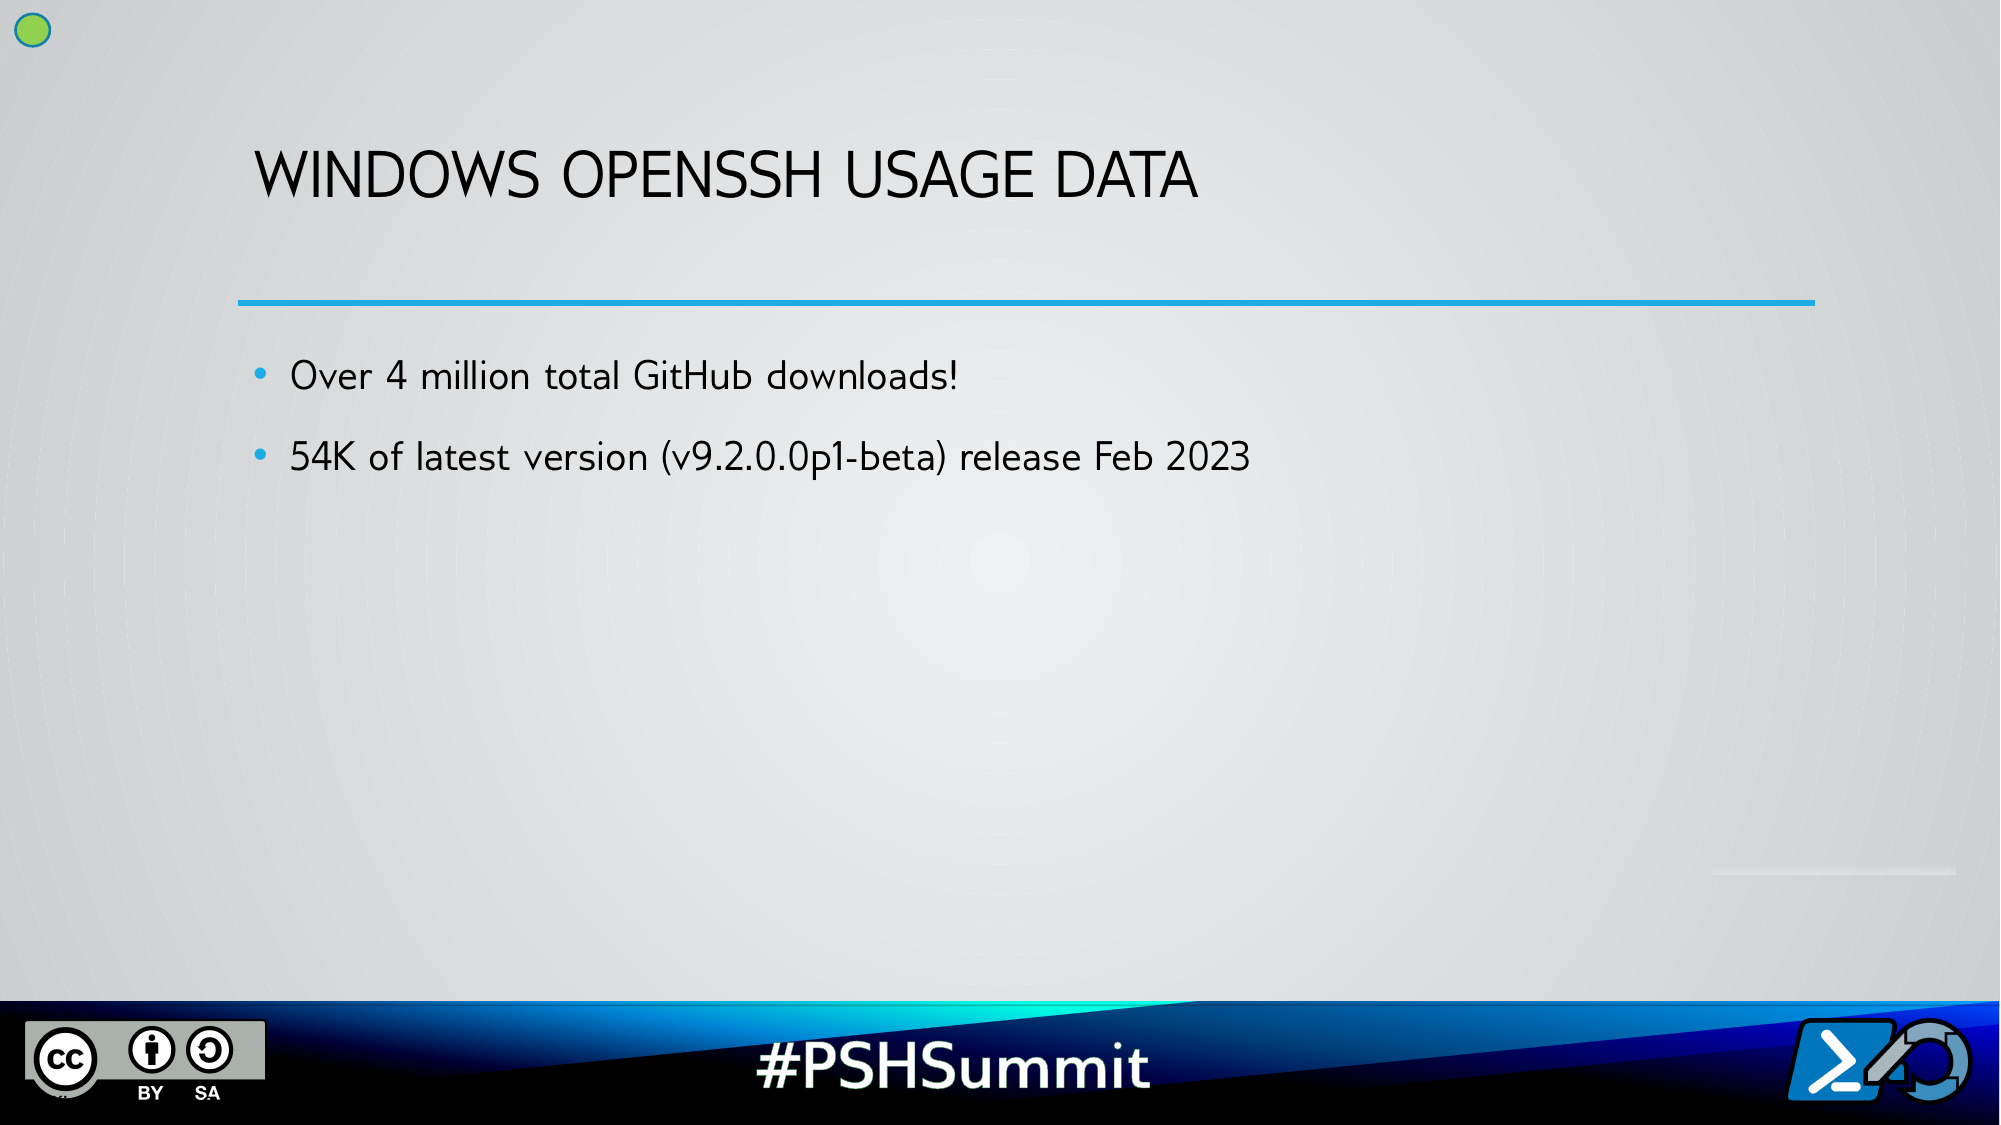

# WINDOWS OpenSSH usage data
Over 4 million total GitHub downloads!
54K of latest version (v9.2.0.0p1-beta) release Feb 2023